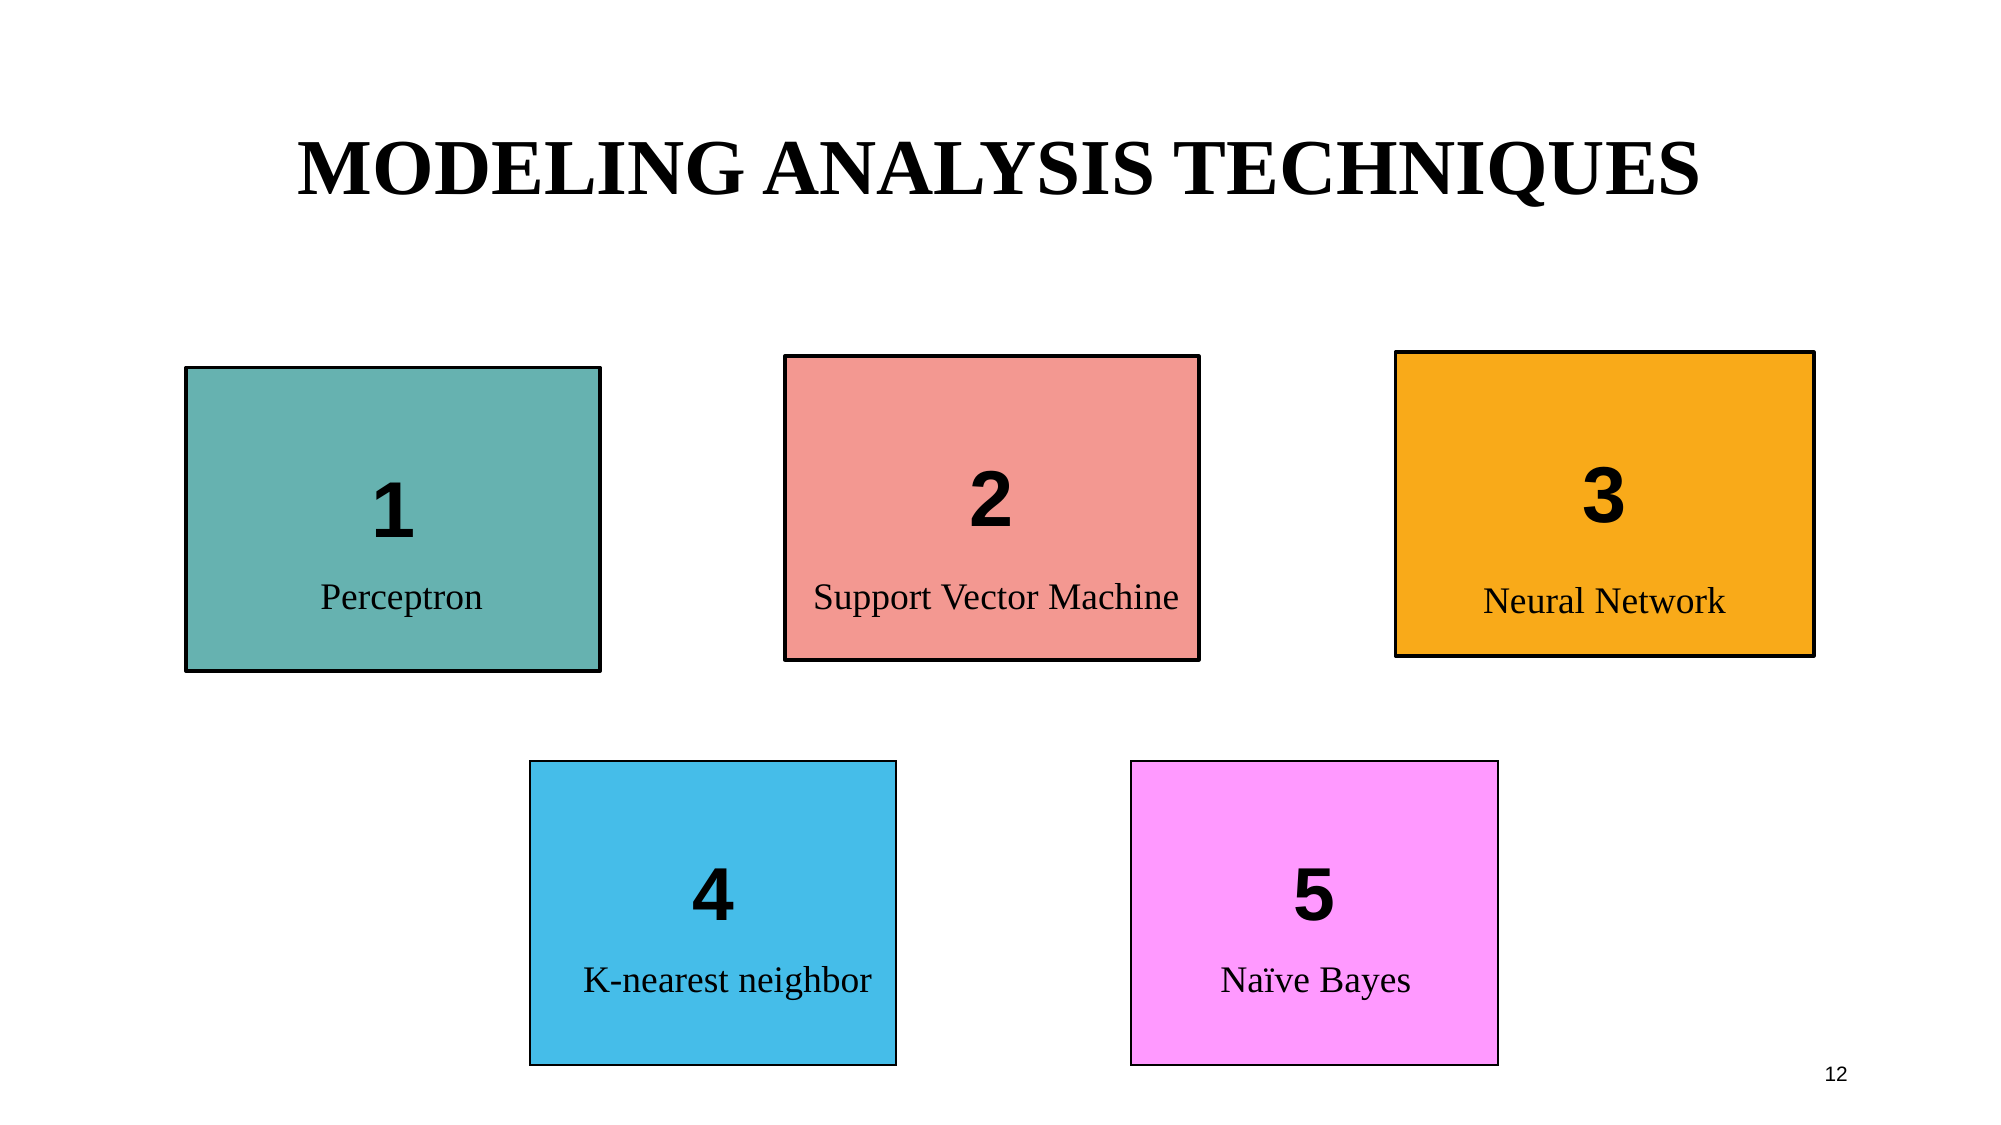

# Modeling analysis techniques
3
2
1
Perceptron
Support Vector Machine
Neural Network
4

5

K-nearest neighbor
Naïve Bayes
12